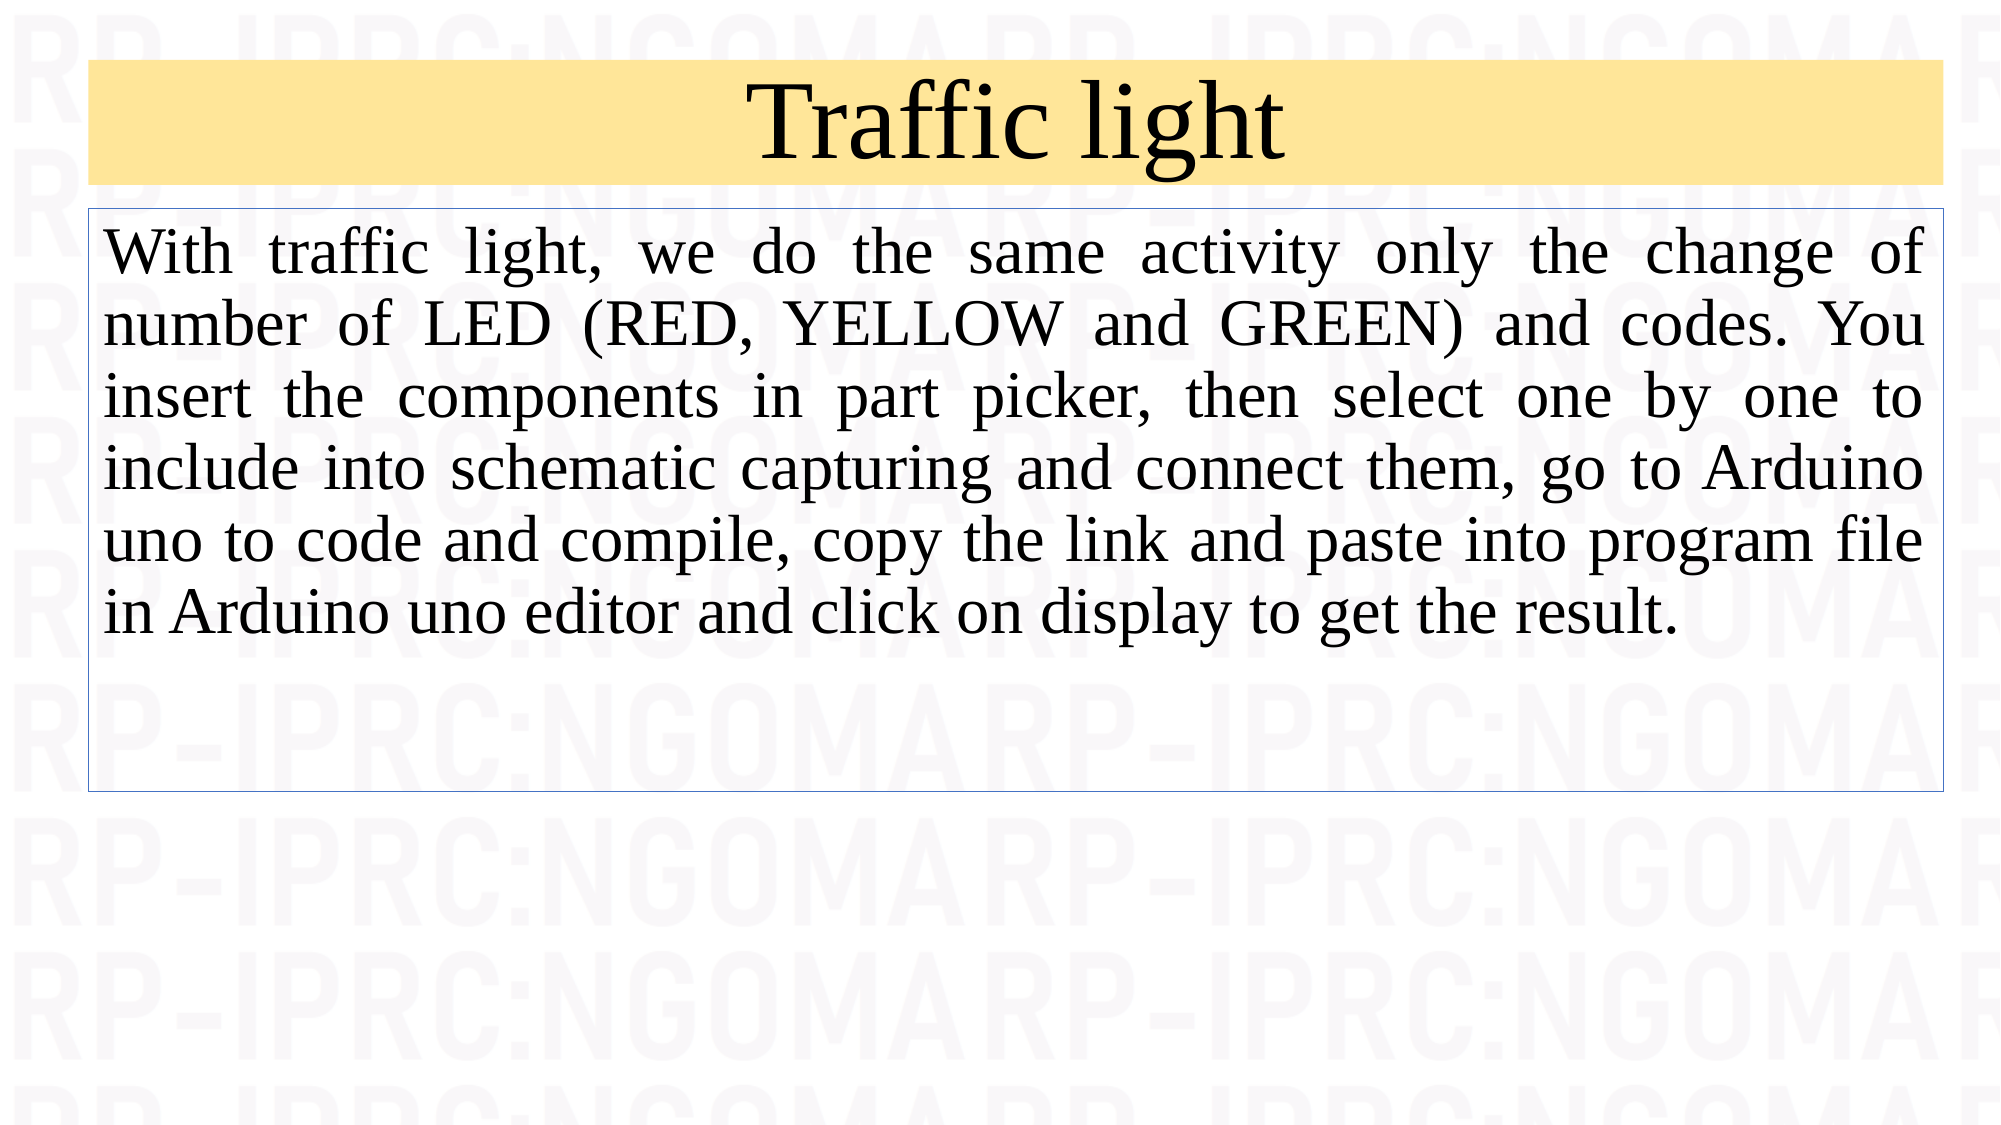

# Traffic light
With traffic light, we do the same activity only the change of number of LED (RED, YELLOW and GREEN) and codes. You insert the components in part picker, then select one by one to include into schematic capturing and connect them, go to Arduino uno to code and compile, copy the link and paste into program file in Arduino uno editor and click on display to get the result.